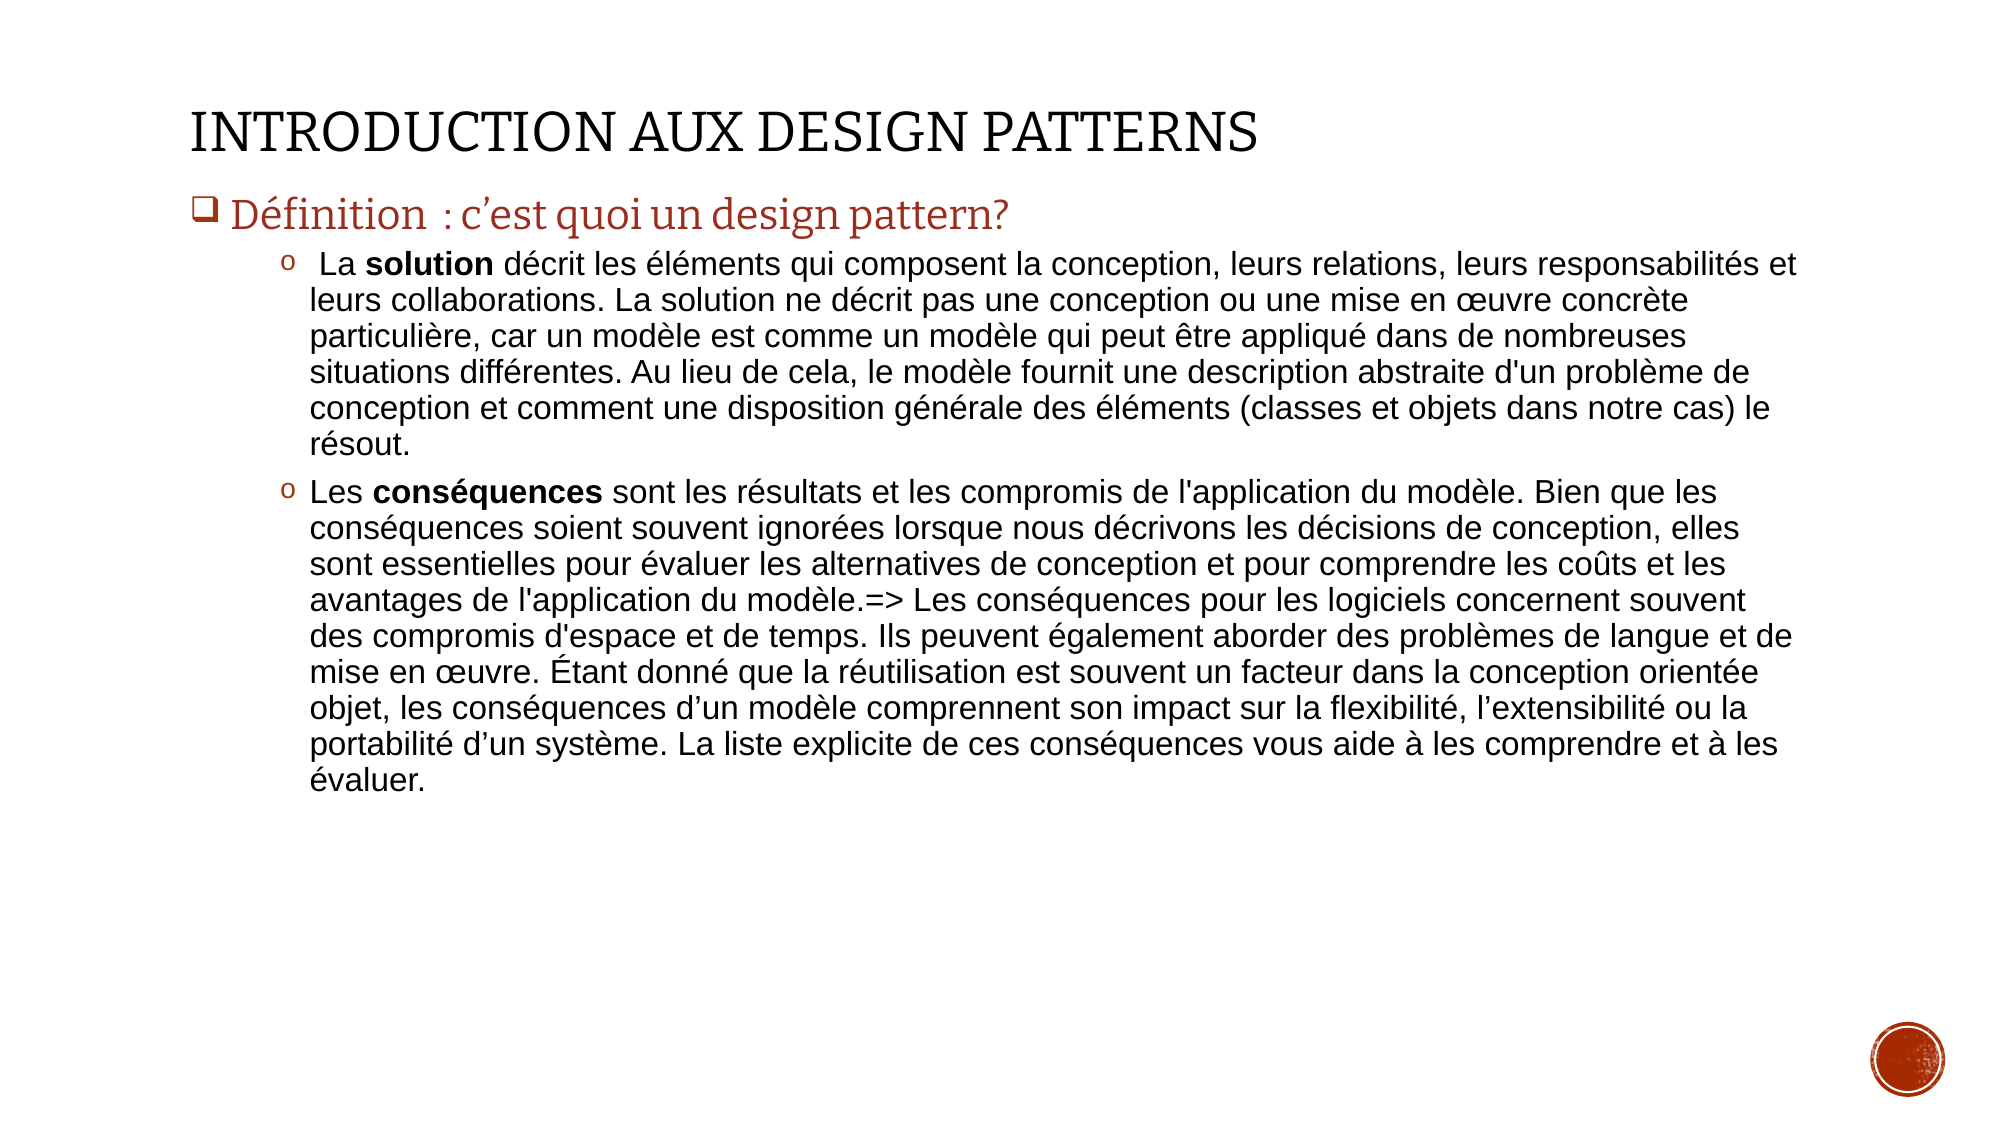

# Introduction aux Design Patterns
 Définition  : c’est quoi un design pattern?
 La solution décrit les éléments qui composent la conception, leurs relations, leurs responsabilités et leurs collaborations. La solution ne décrit pas une conception ou une mise en œuvre concrète particulière, car un modèle est comme un modèle qui peut être appliqué dans de nombreuses situations différentes. Au lieu de cela, le modèle fournit une description abstraite d'un problème de conception et comment une disposition générale des éléments (classes et objets dans notre cas) le résout.
Les conséquences sont les résultats et les compromis de l'application du modèle. Bien que les conséquences soient souvent ignorées lorsque nous décrivons les décisions de conception, elles sont essentielles pour évaluer les alternatives de conception et pour comprendre les coûts et les avantages de l'application du modèle.=> Les conséquences pour les logiciels concernent souvent des compromis d'espace et de temps. Ils peuvent également aborder des problèmes de langue et de mise en œuvre. Étant donné que la réutilisation est souvent un facteur dans la conception orientée objet, les conséquences d’un modèle comprennent son impact sur la flexibilité, l’extensibilité ou la portabilité d’un système. La liste explicite de ces conséquences vous aide à les comprendre et à les évaluer.